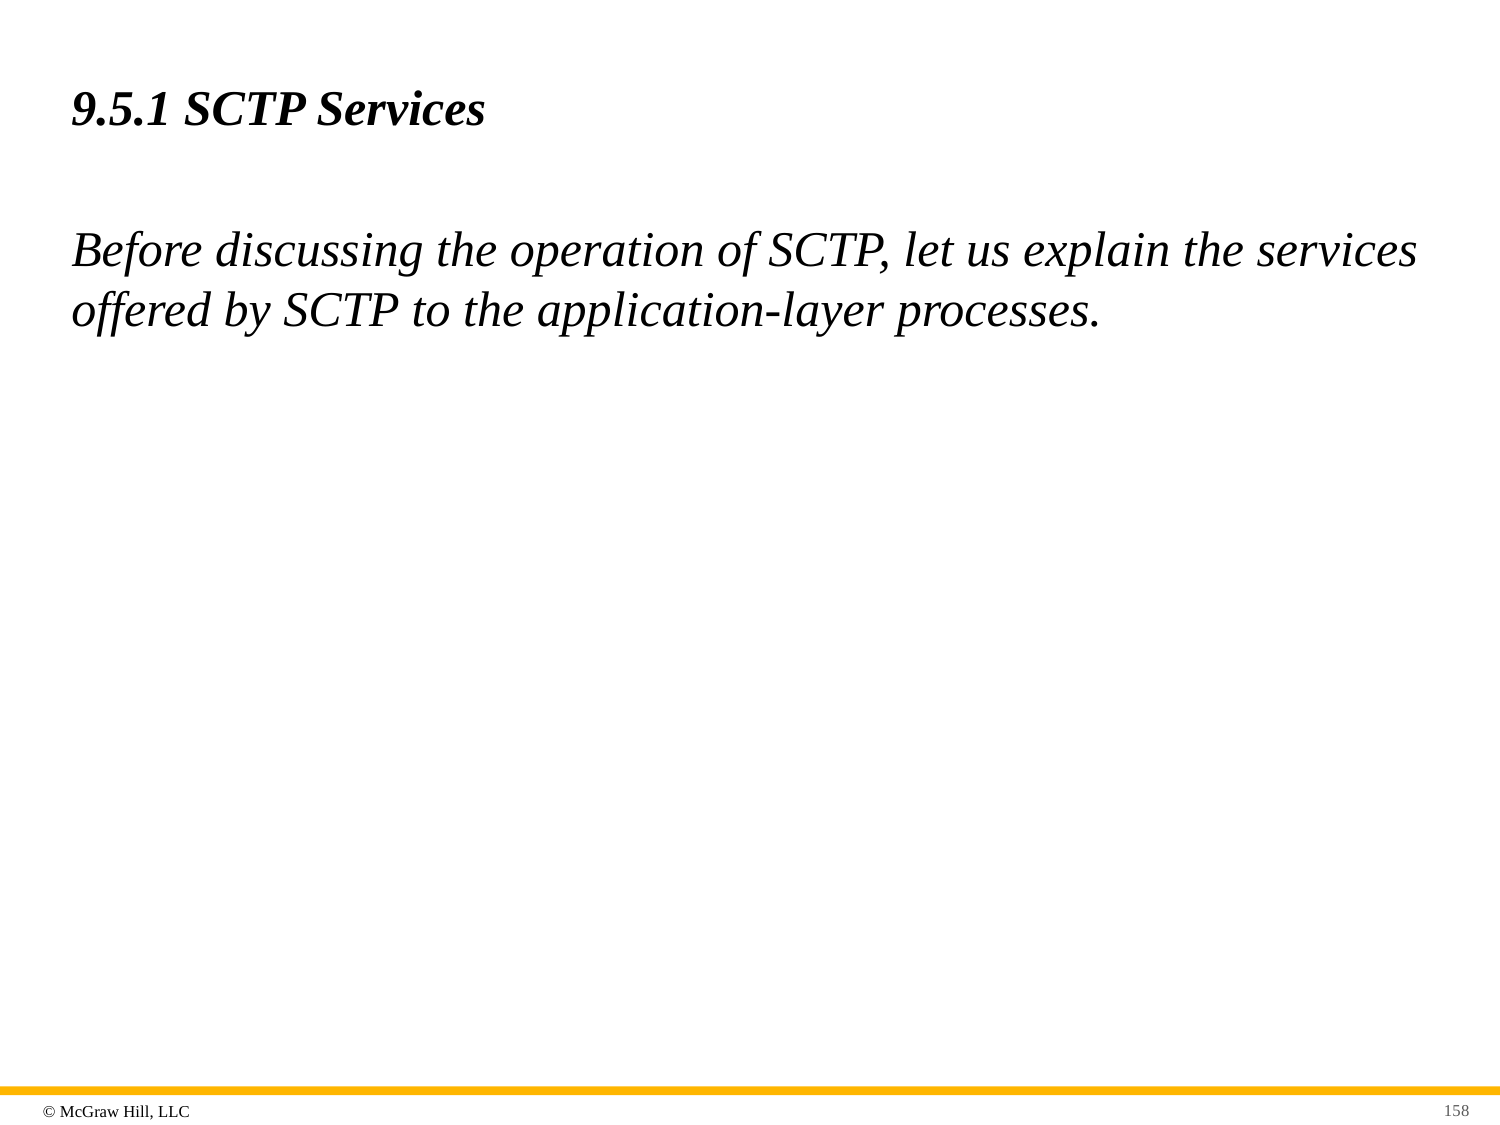

# 9.5.1 SCTP Services
Before discussing the operation of SCTP, let us explain the services offered by SCTP to the application-layer processes.
158